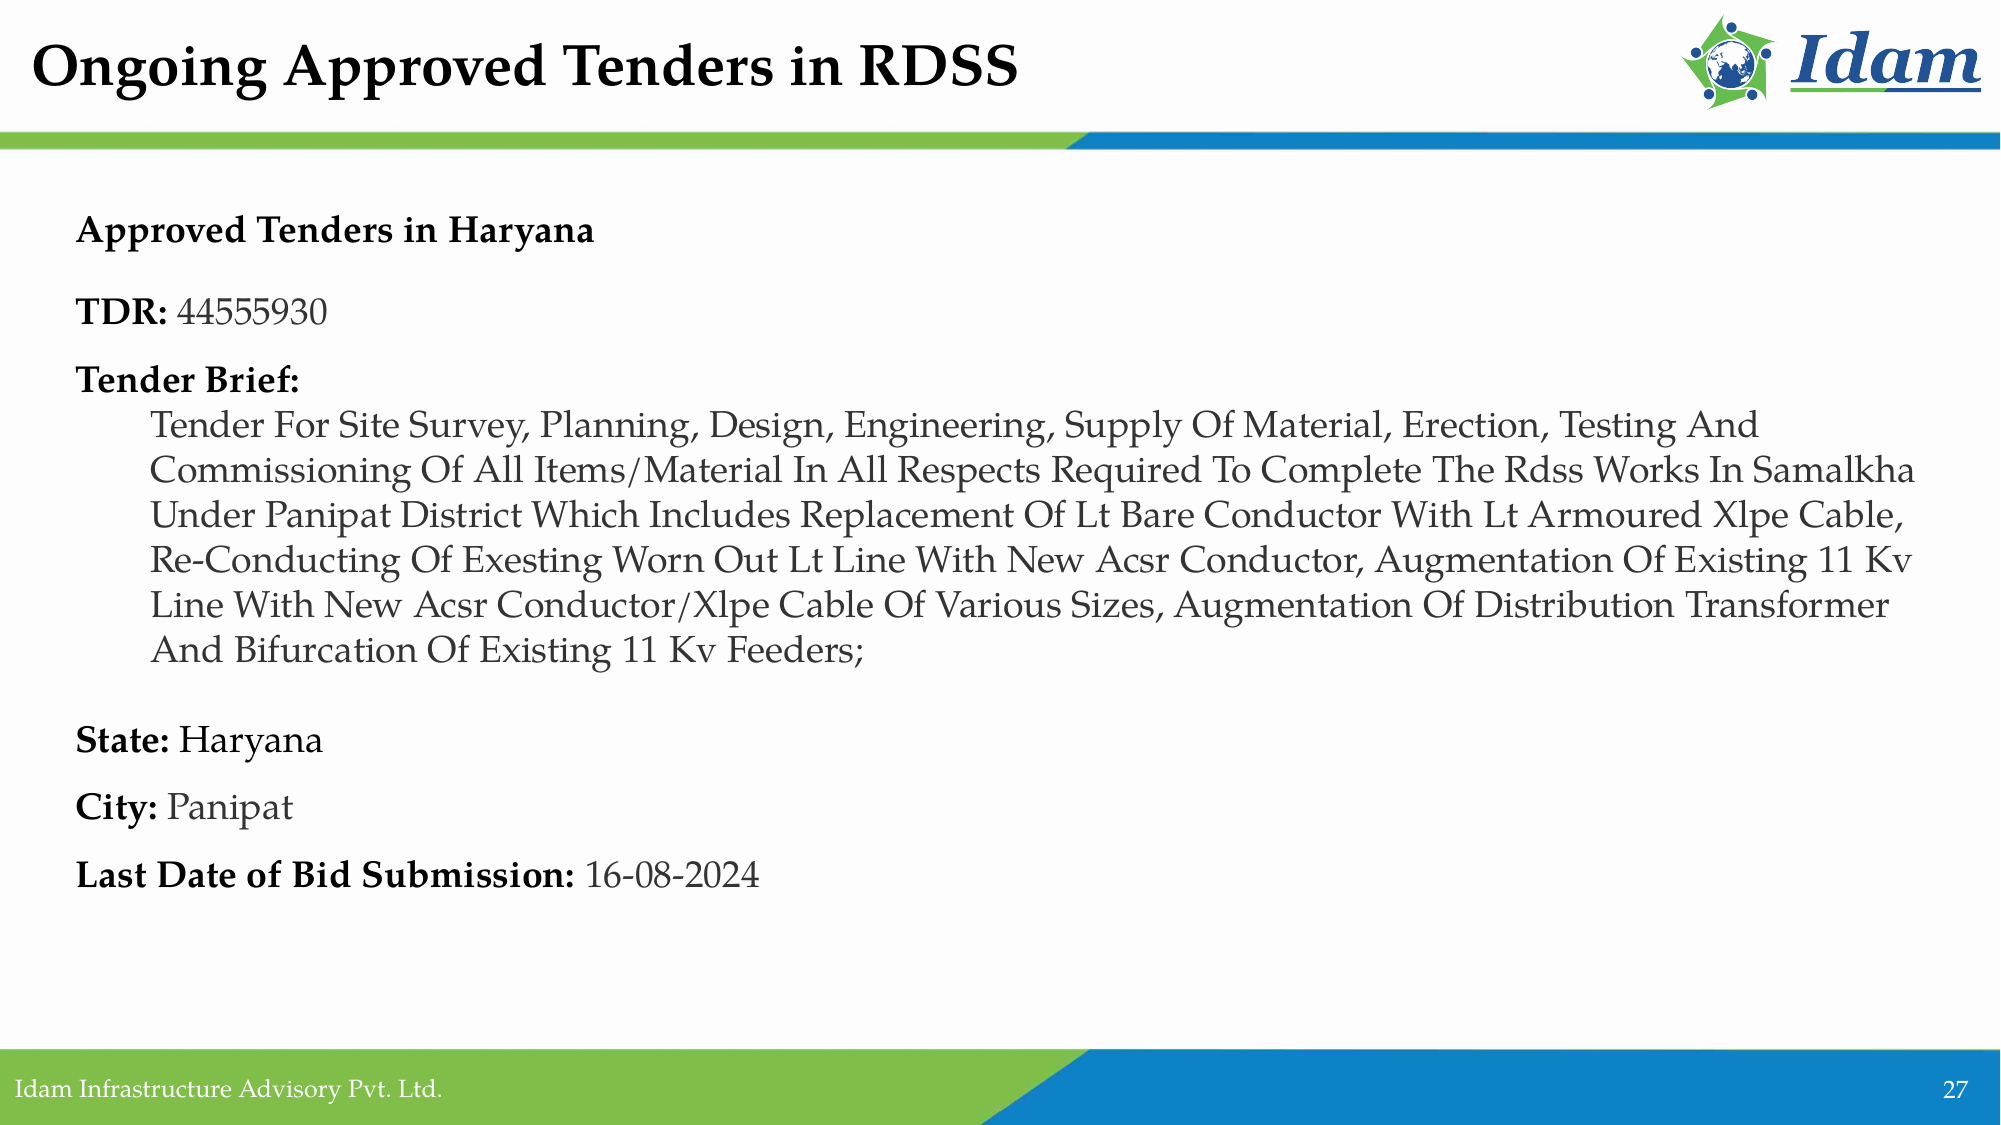

Ongoing Approved Tenders in RDSS
Approved Tenders in Haryana
TDR: 44555930
Tender Brief:
Tender For Site Survey, Planning, Design, Engineering, Supply Of Material, Erection, Testing And Commissioning Of All Items/Material In All Respects Required To Complete The Rdss Works In Samalkha Under Panipat District Which Includes Replacement Of Lt Bare Conductor With Lt Armoured Xlpe Cable, Re-Conducting Of Exesting Worn Out Lt Line With New Acsr Conductor, Augmentation Of Existing 11 Kv Line With New Acsr Conductor/Xlpe Cable Of Various Sizes, Augmentation Of Distribution Transformer And Bifurcation Of Existing 11 Kv Feeders;

State: Haryana
City: Panipat
Last Date of Bid Submission: 16-08-2024
27